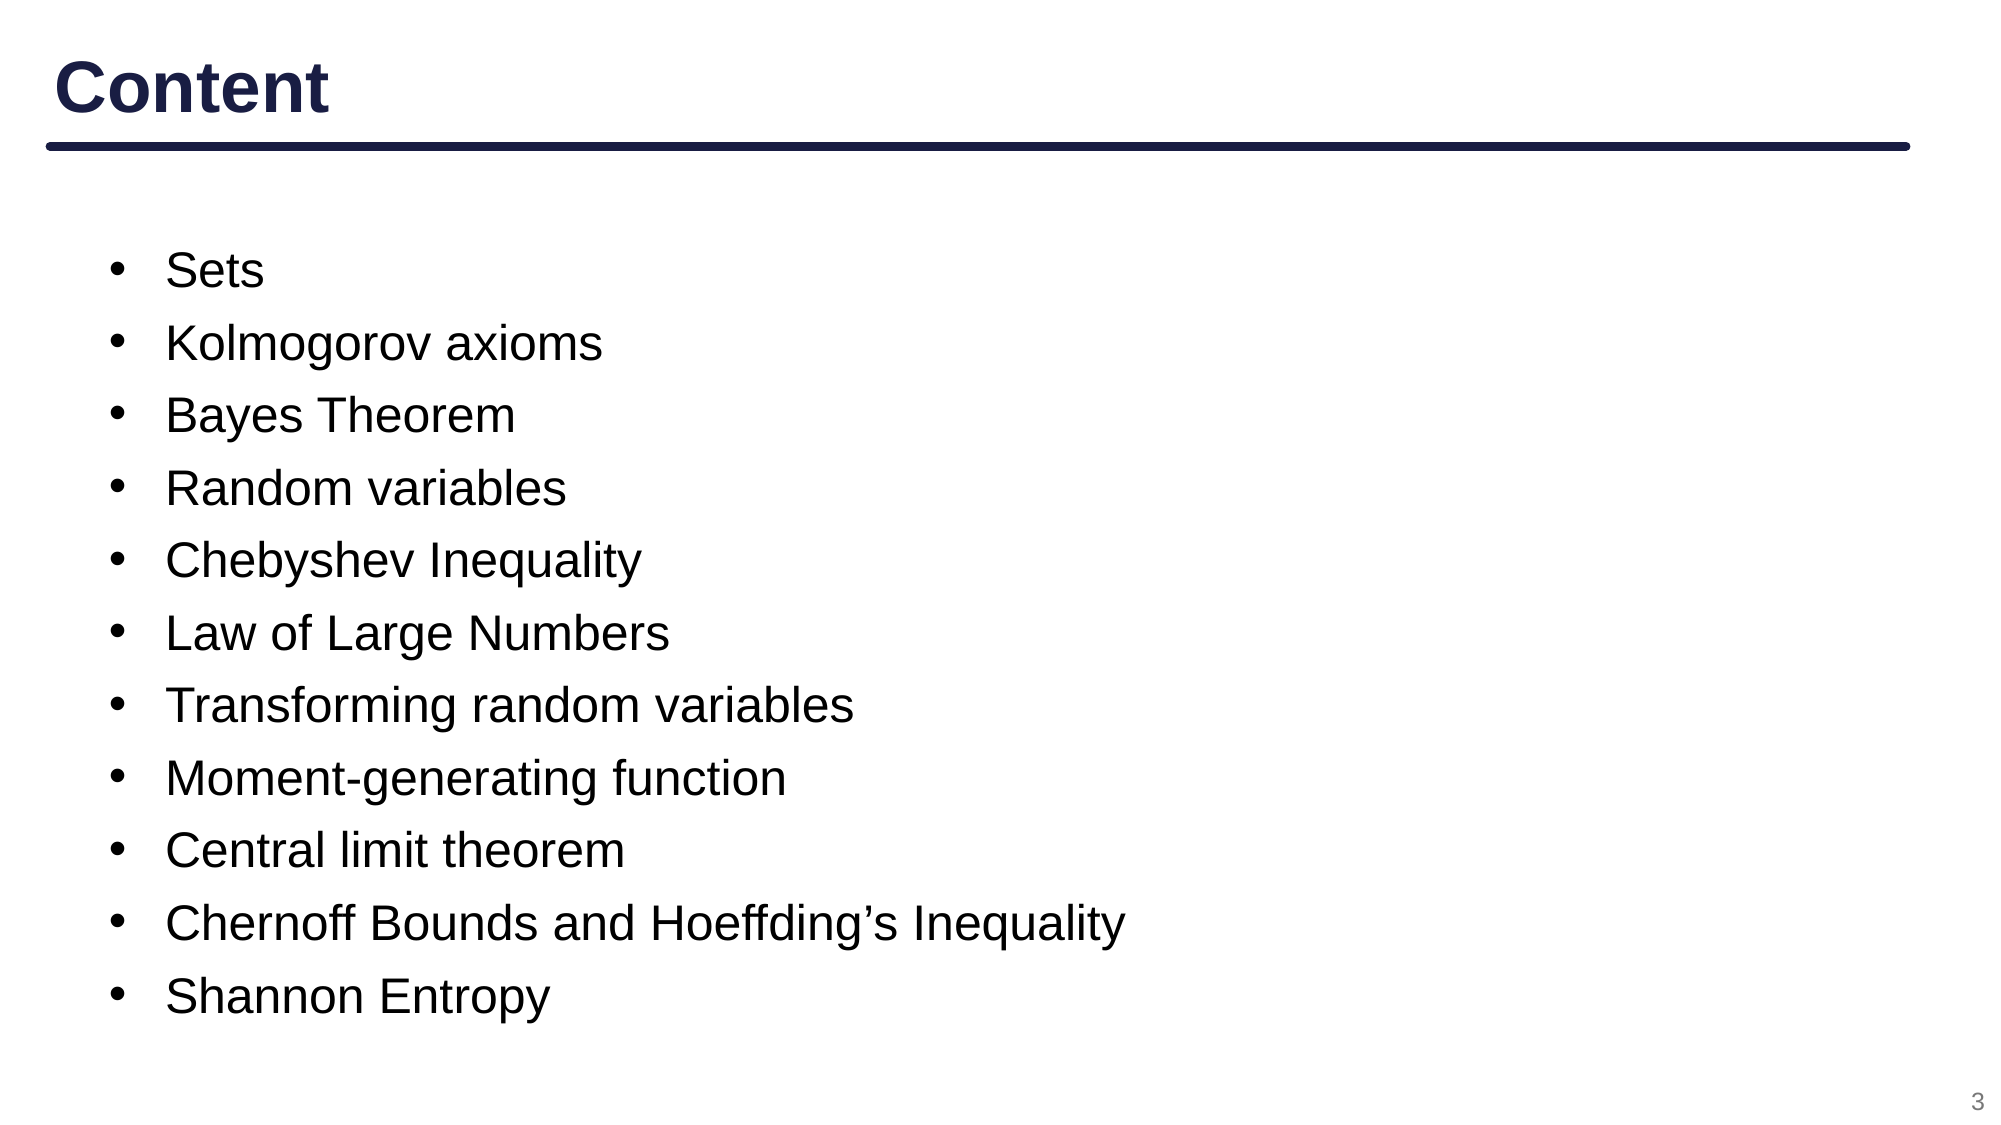

# Content
Sets
Kolmogorov axioms
Bayes Theorem
Random variables
Chebyshev Inequality
Law of Large Numbers
Transforming random variables
Moment-generating function
Central limit theorem
Chernoff Bounds and Hoeffding’s Inequality
Shannon Entropy
3